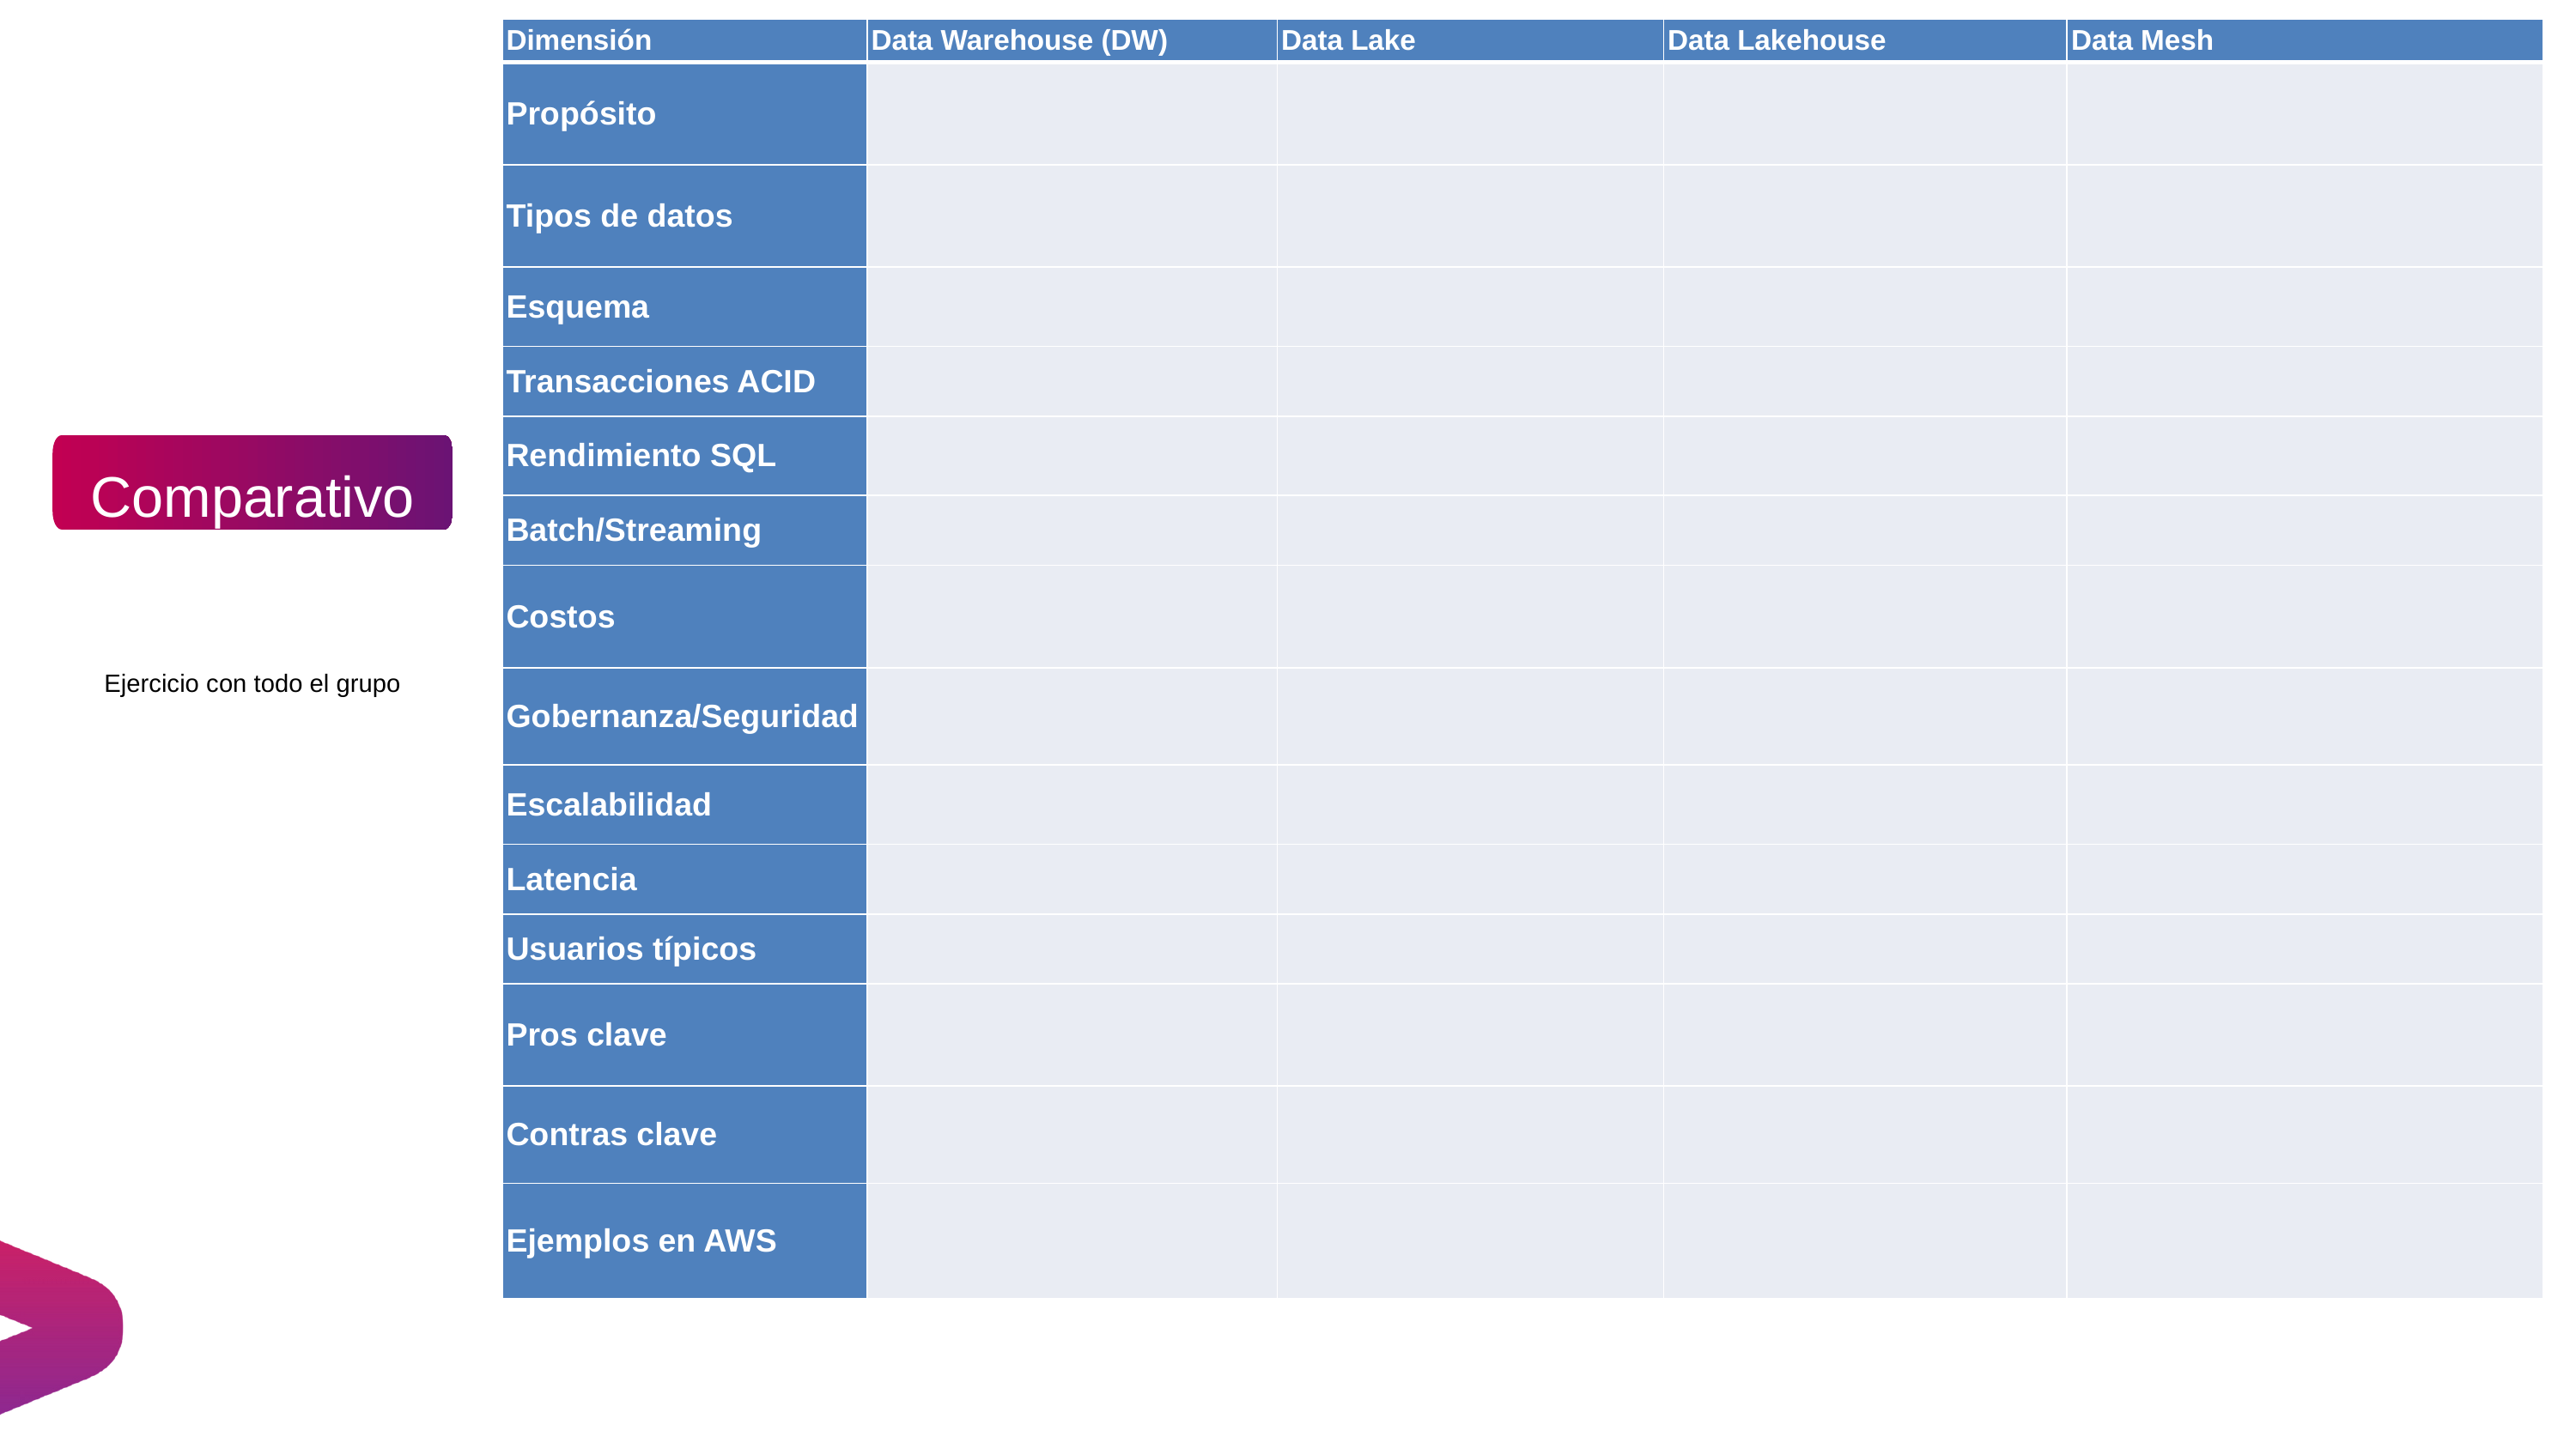

| Dimensión | Data Warehouse (DW) | Data Lake | Data Lakehouse | Data Mesh |
| --- | --- | --- | --- | --- |
| Propósito |  |  |  |  |
| Tipos de datos |  |  |  |  |
| Esquema |  |  |  |  |
| Transacciones ACID |  |  |  |  |
| Rendimiento SQL |  |  |  |  |
| Batch/Streaming |  |  |  |  |
| Costos |  |  |  |  |
| Gobernanza/Seguridad |  |  |  |  |
| Escalabilidad |  |  |  |  |
| Latencia |  |  |  |  |
| Usuarios típicos |  |  |  |  |
| Pros clave |  |  |  |  |
| Contras clave |  |  |  |  |
| Ejemplos en AWS |  |  |  |  |

Comparativo

Ejercicio con todo el grupo